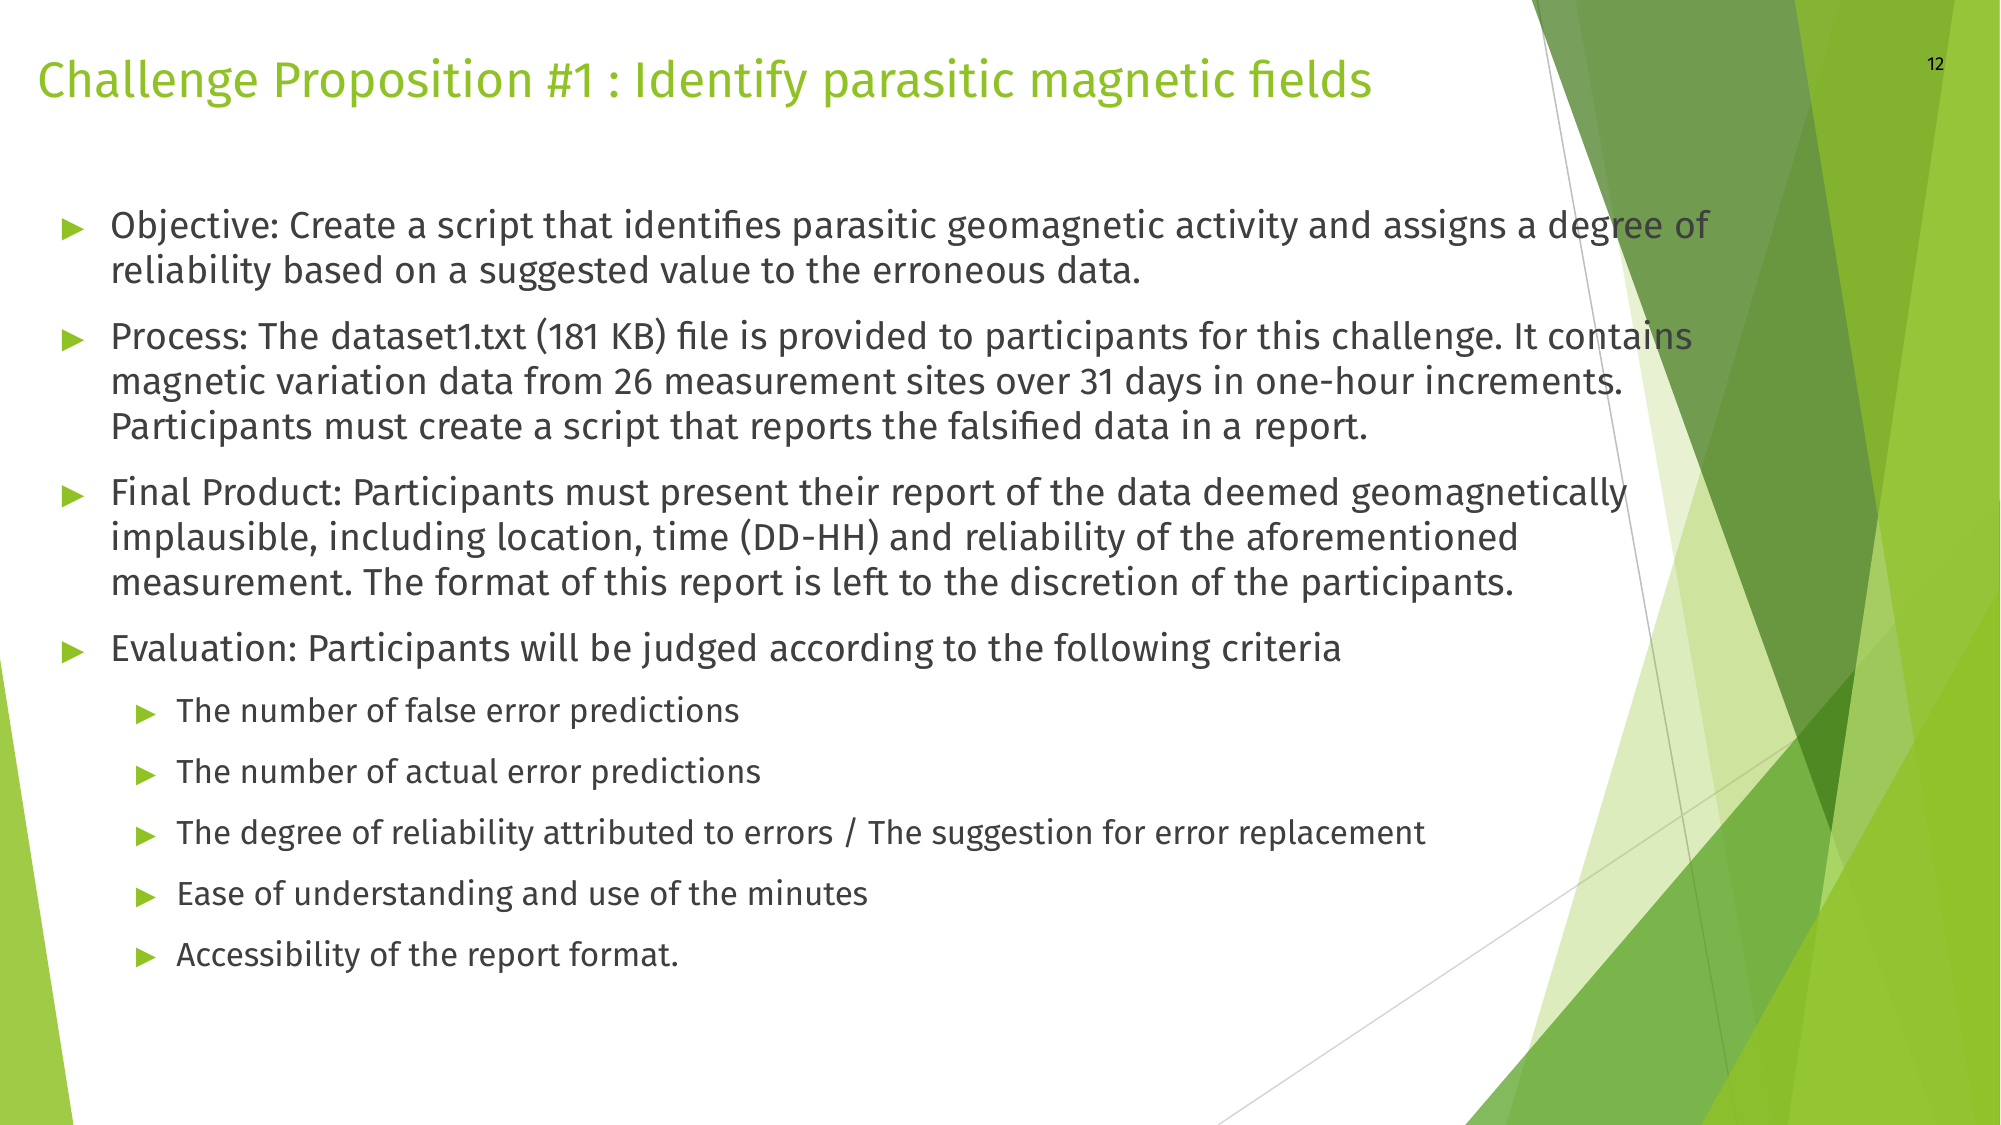

12
# Challenge Proposition #1 : Identify parasitic magnetic fields
Objective: Create a script that identifies parasitic geomagnetic activity and assigns a degree of reliability based on a suggested value to the erroneous data.
Process: The dataset1.txt (181 KB) file is provided to participants for this challenge. It contains magnetic variation data from 26 measurement sites over 31 days in one-hour increments. Participants must create a script that reports the falsified data in a report.
Final Product: Participants must present their report of the data deemed geomagnetically implausible, including location, time (DD-HH) and reliability of the aforementioned measurement. The format of this report is left to the discretion of the participants.
Evaluation: Participants will be judged according to the following criteria
The number of false error predictions
The number of actual error predictions
The degree of reliability attributed to errors / The suggestion for error replacement
Ease of understanding and use of the minutes
Accessibility of the report format.